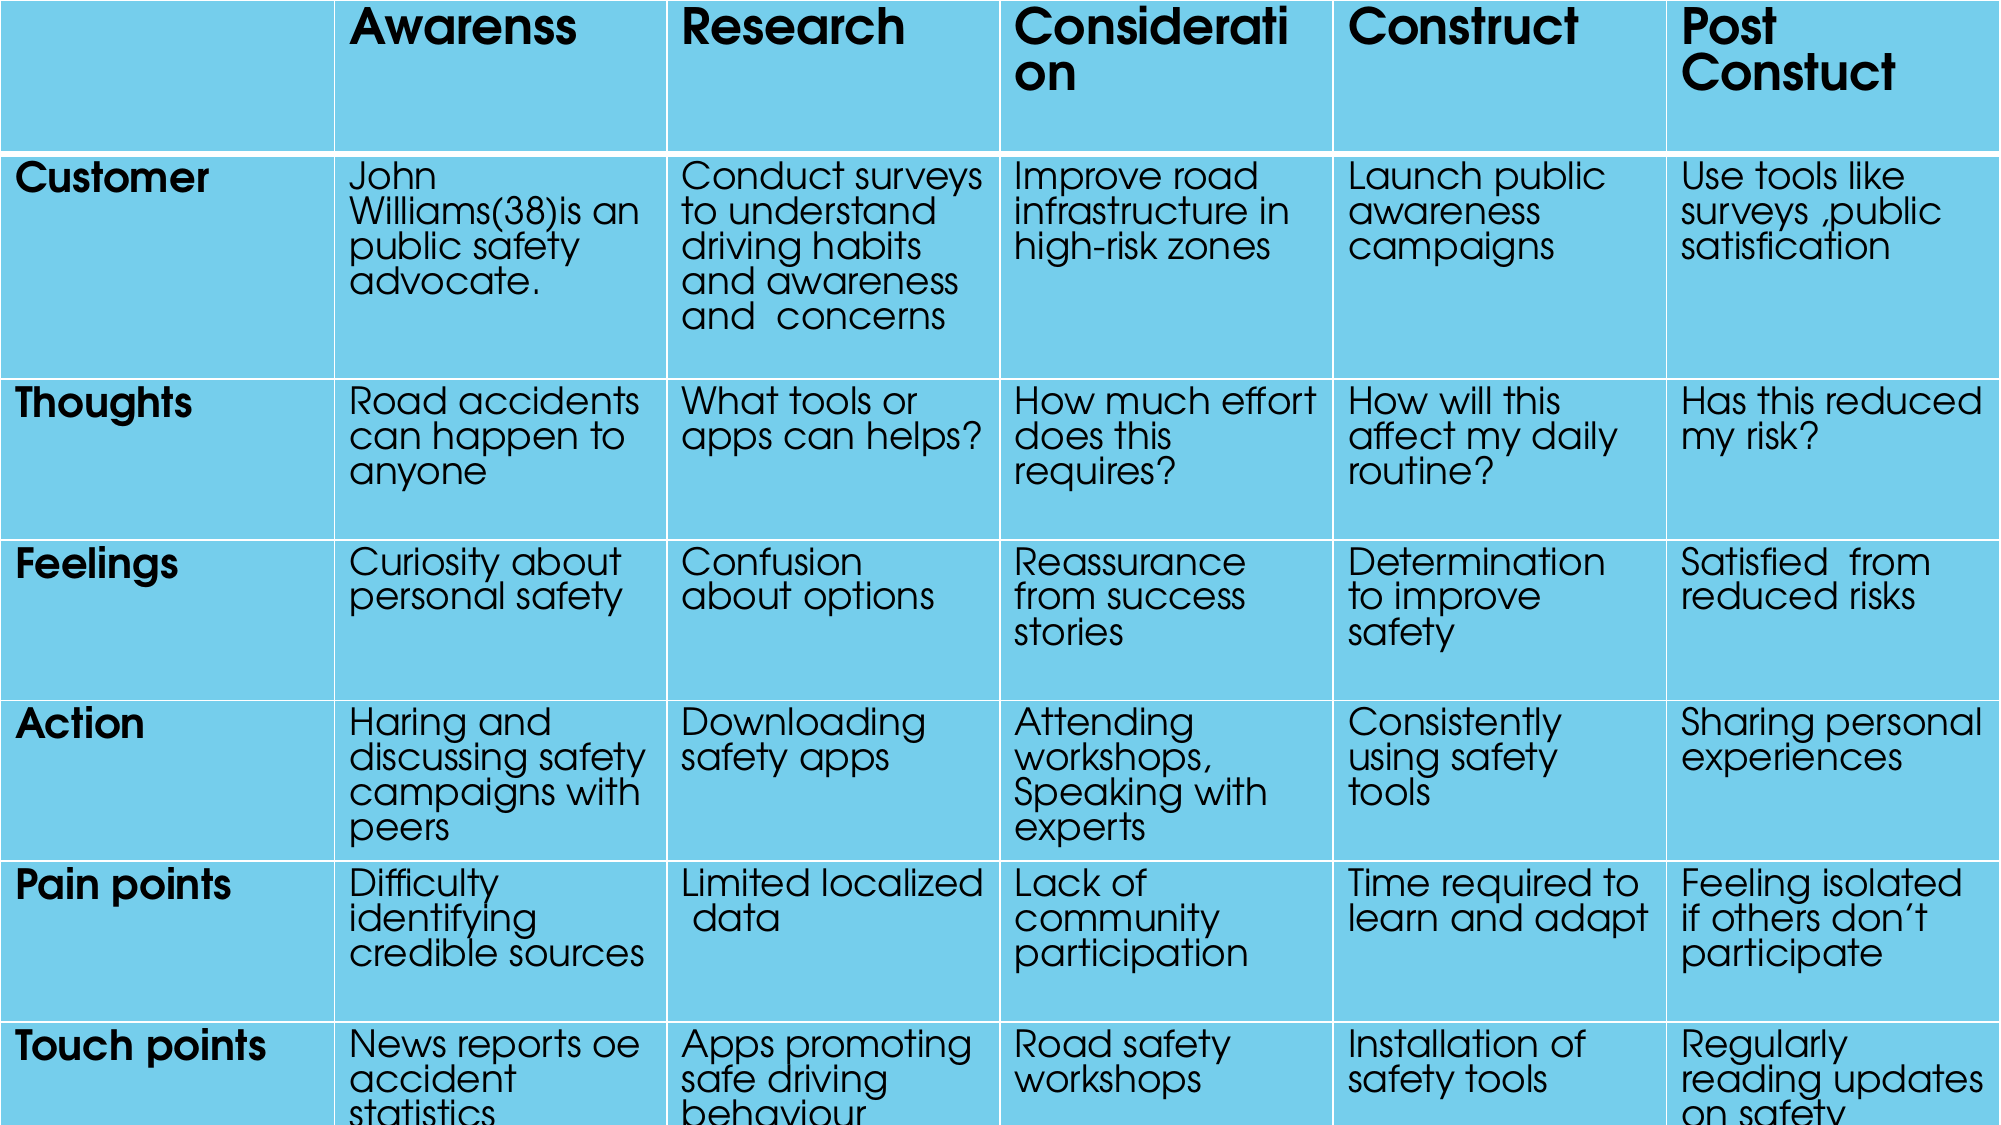

|  | Awarenss | Research | Consideration | Construct | Post Constuct |
| --- | --- | --- | --- | --- | --- |
| Customer | John Williams(38)is an public safety advocate. | Conduct surveys to understand driving habits and awareness and concerns | Improve road infrastructure in high-risk zones | Launch public awareness campaigns | Use tools like surveys ,public satisfication |
| Thoughts | Road accidents can happen to anyone | What tools or apps can helps? | How much effort does this requires? | How will this affect my daily routine? | Has this reduced my risk? |
| Feelings | Curiosity about personal safety | Confusion about options | Reassurance from success stories | Determination to improve safety | Satisfied from reduced risks |
| Action | Haring and discussing safety campaigns with peers | Downloading safety apps | Attending workshops, Speaking with experts | Consistently using safety tools | Sharing personal experiences |
| Pain points | Difficulty identifying credible sources | Limited localized data | Lack of community participation | Time required to learn and adapt | Feeling isolated if others don’t participate |
| Touch points | News reports oe accident statistics | Apps promoting safe driving behaviour | Road safety workshops | Installation of safety tools | Regularly reading updates on safety initiatives |